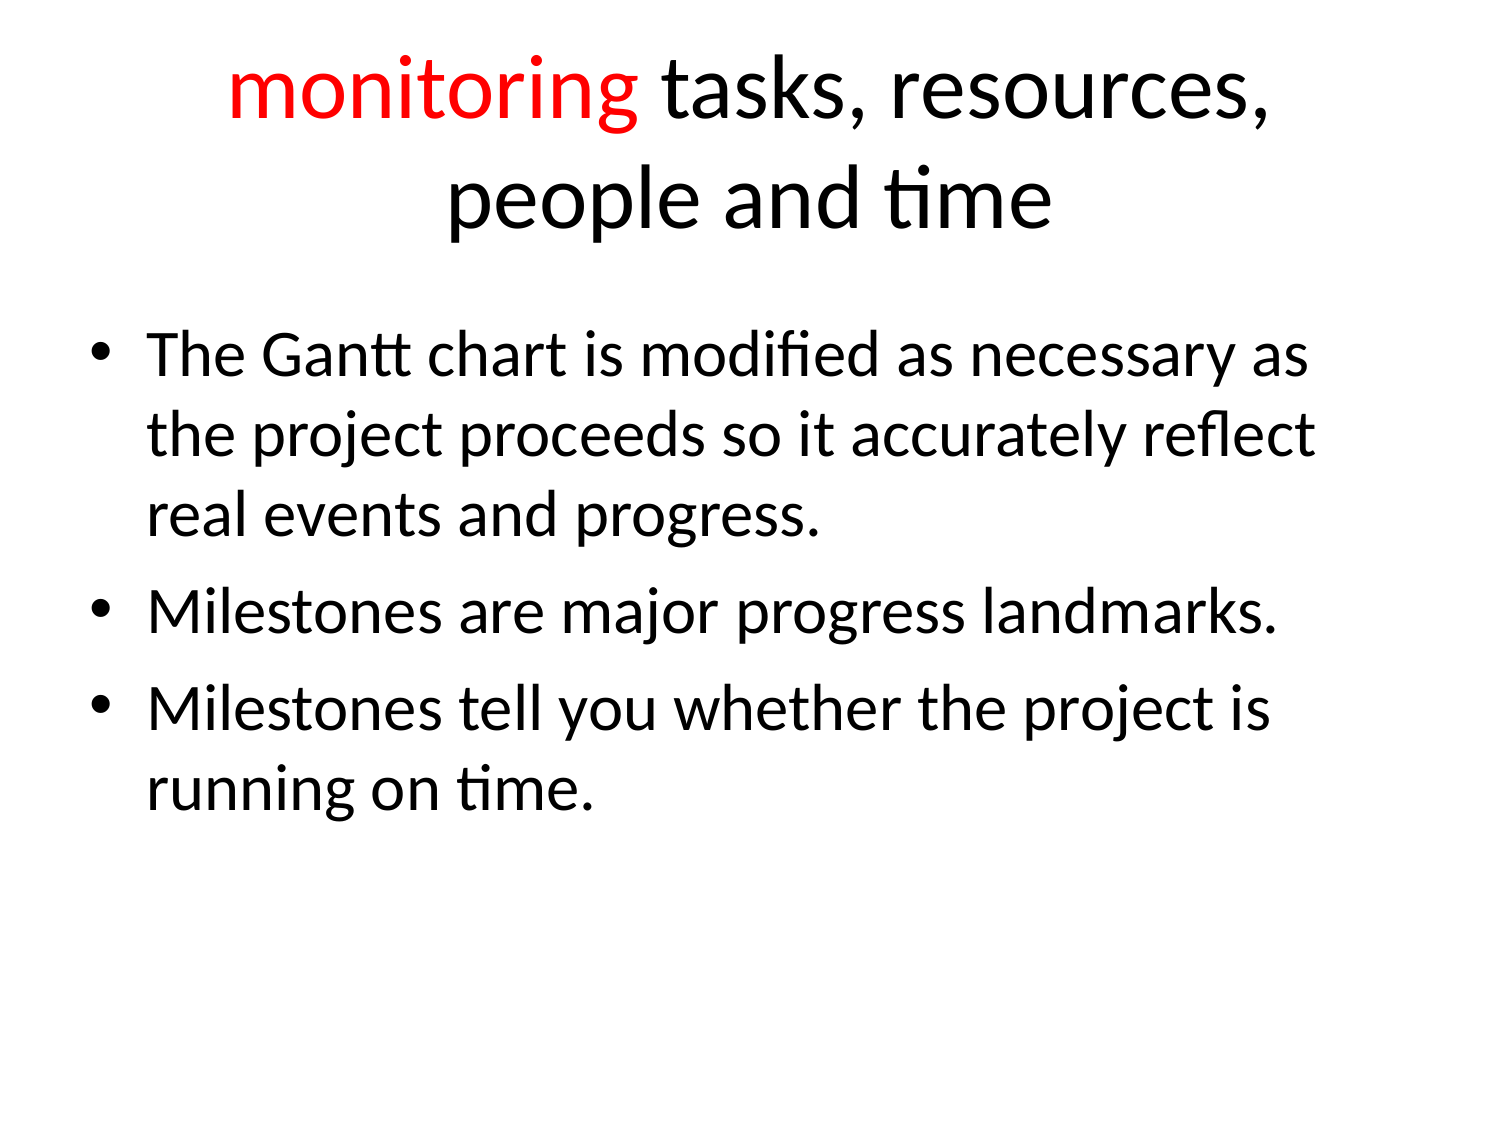

# monitoring tasks, resources, people and time
The Gantt chart is modified as necessary as the project proceeds so it accurately reflect real events and progress.
Milestones are major progress landmarks.
Milestones tell you whether the project is running on time.